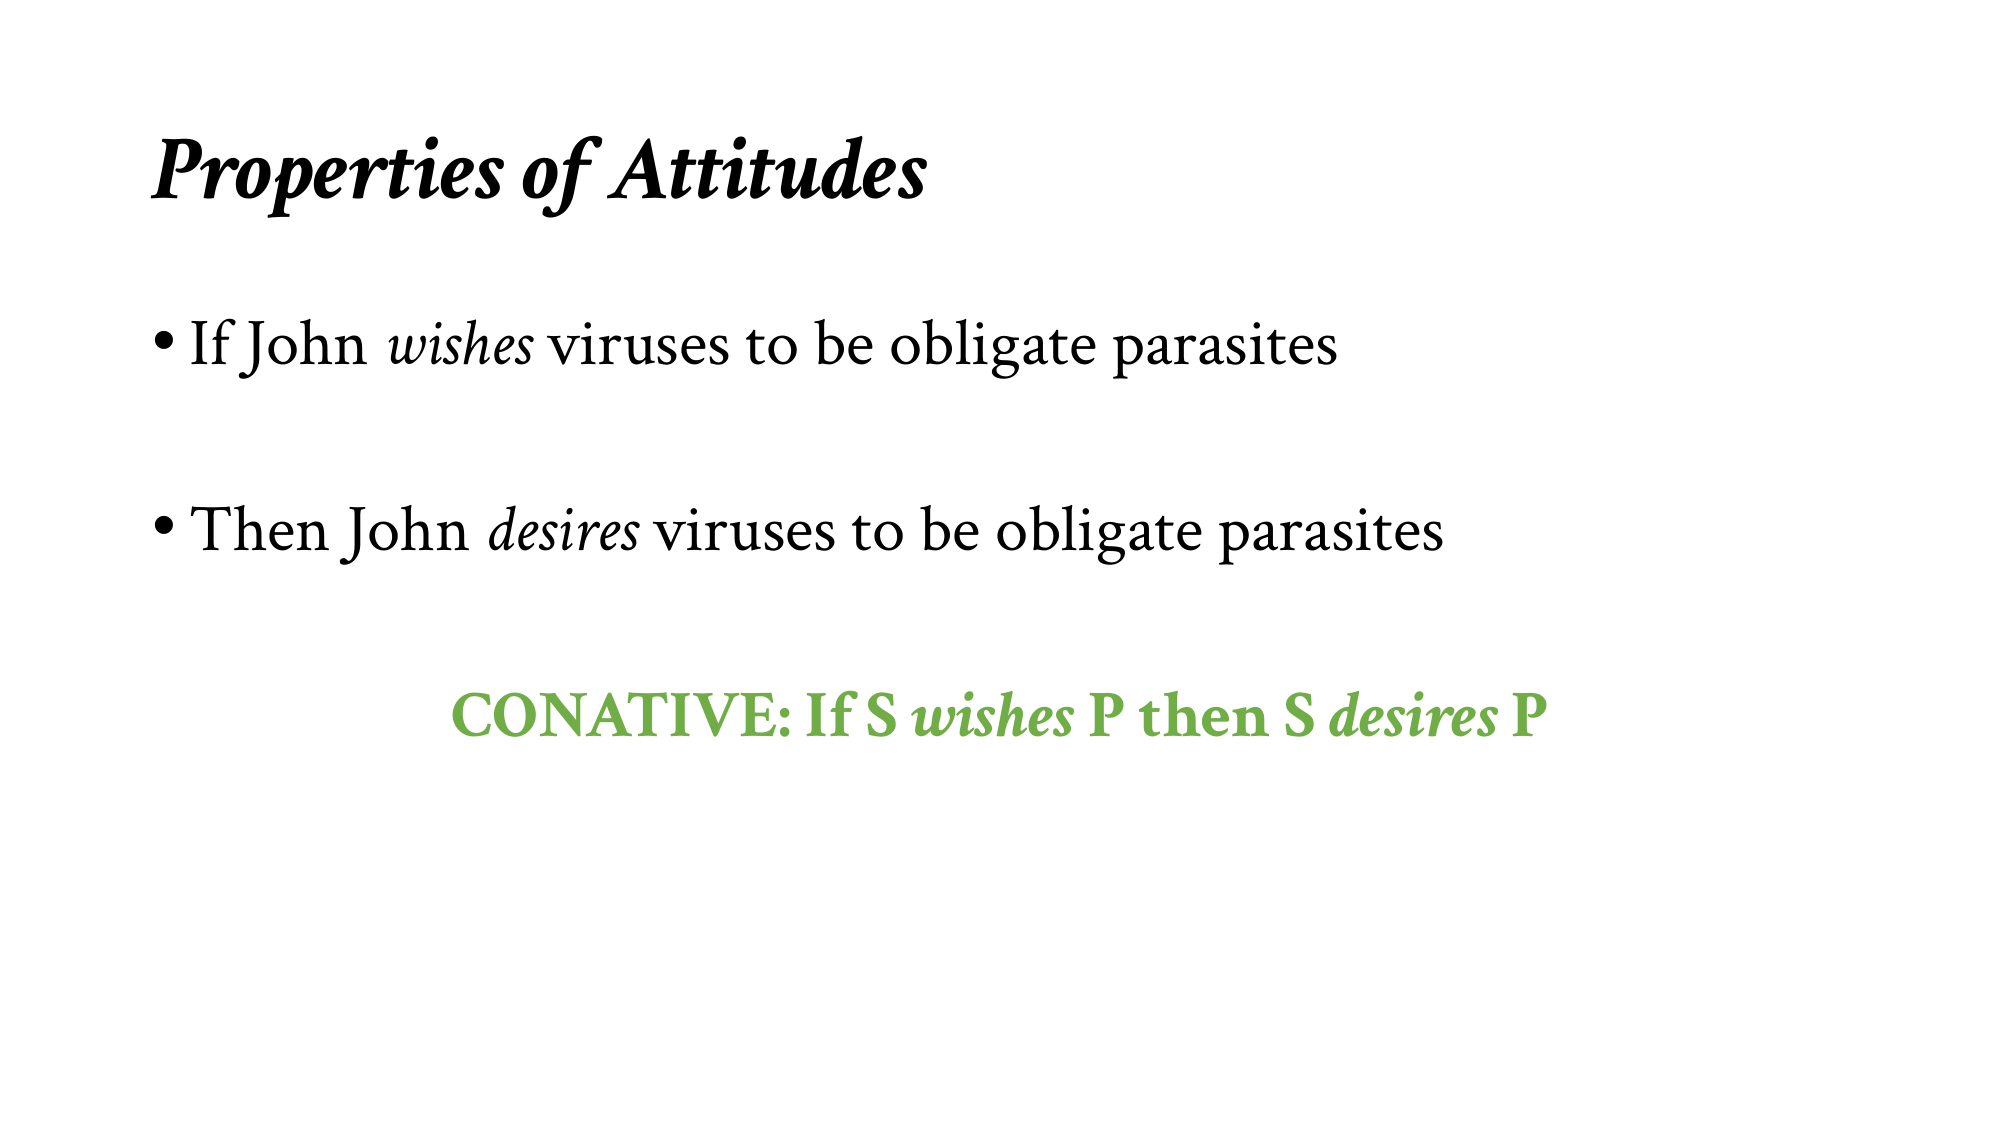

# Properties of Attitudes
If John wishes viruses to be obligate parasites

Then John desires viruses to be obligate parasites

CONATIVE: If S wishes P then S desires P